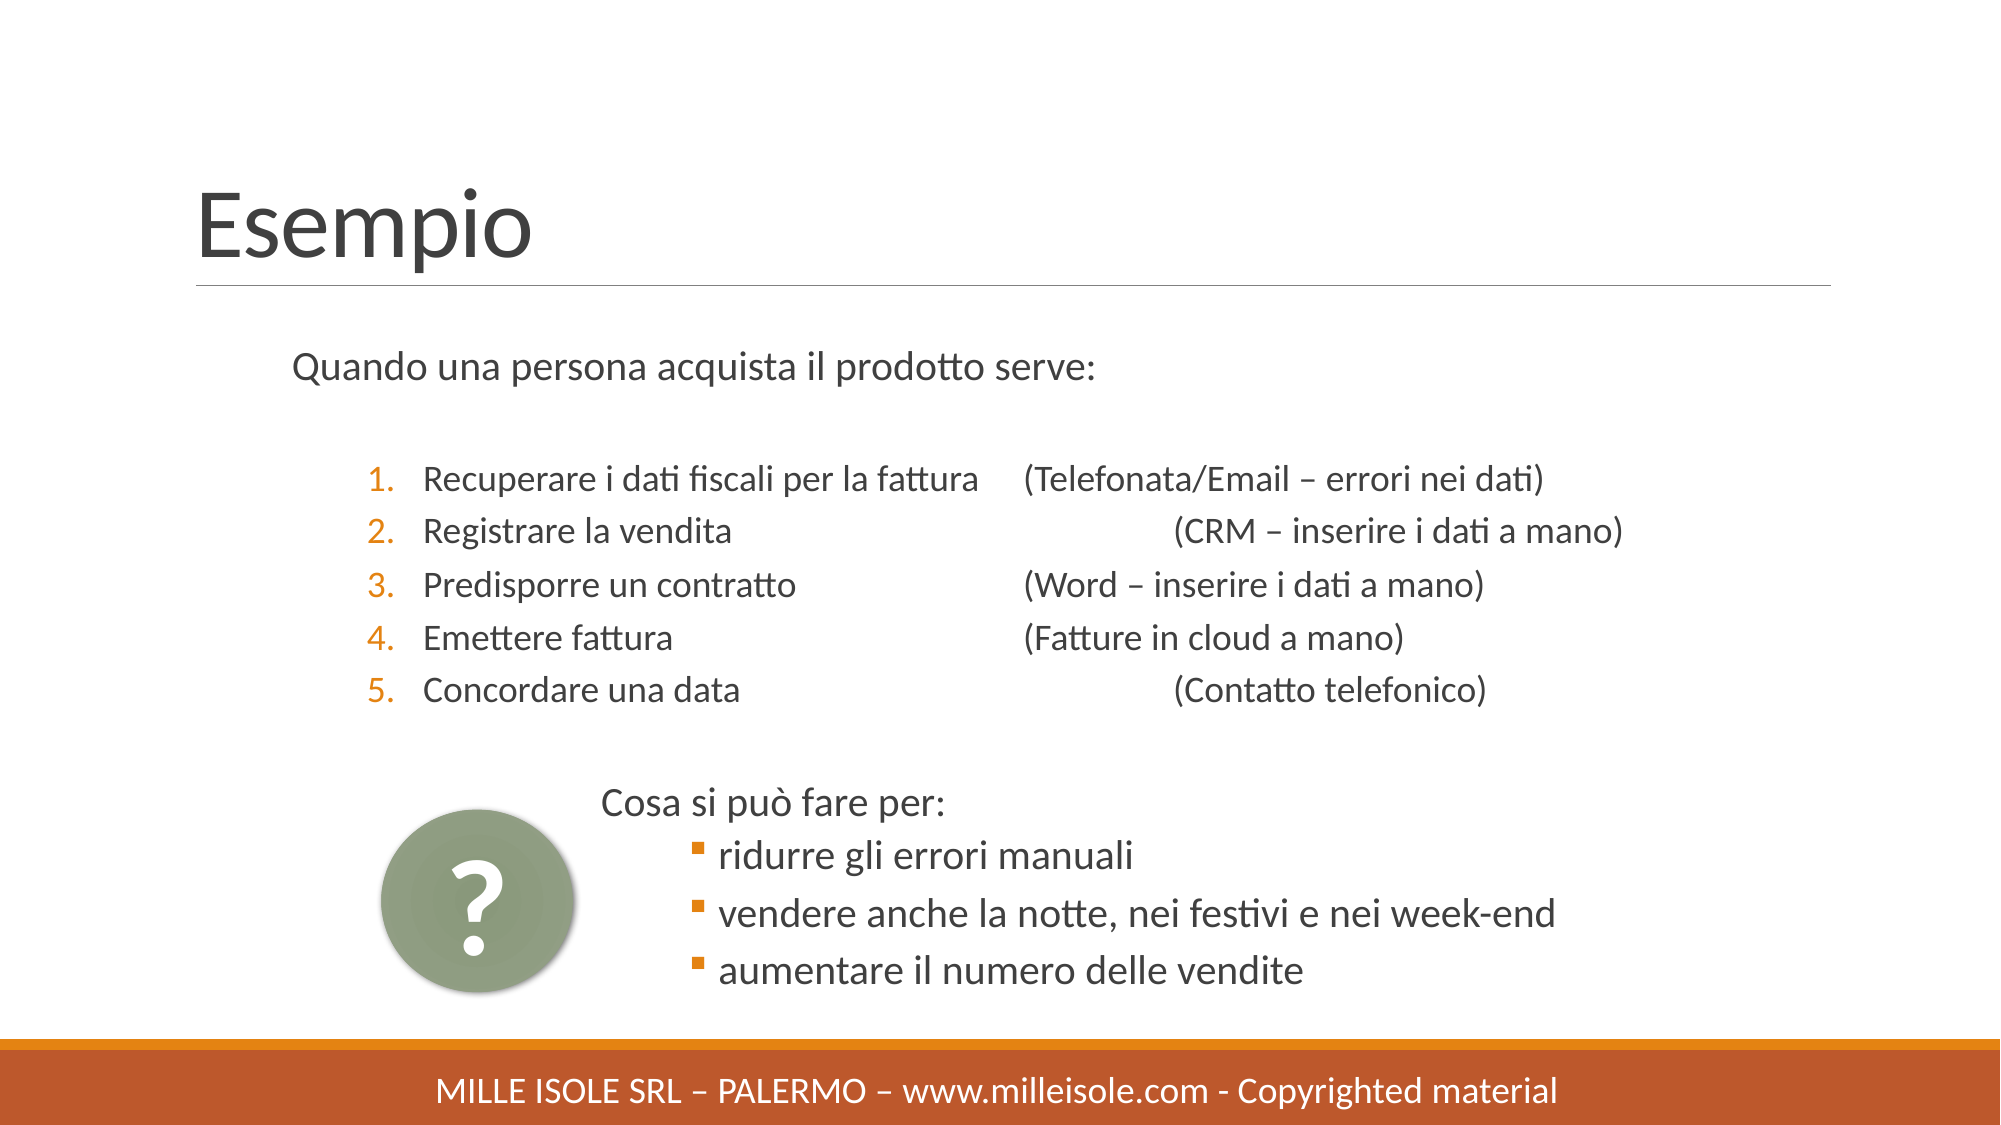

# Esempio
Quando una persona acquista il prodotto serve:

Recuperare i dati fiscali per la fattura	(Telefonata/Email – errori nei dati)
Registrare la vendita			(CRM – inserire i dati a mano)
Predisporre un contratto		(Word – inserire i dati a mano)
Emettere fattura			(Fatture in cloud a mano)
Concordare una data			(Contatto telefonico)
		Cosa si può fare per:
ridurre gli errori manuali
vendere anche la notte, nei festivi e nei week-end
aumentare il numero delle vendite
?